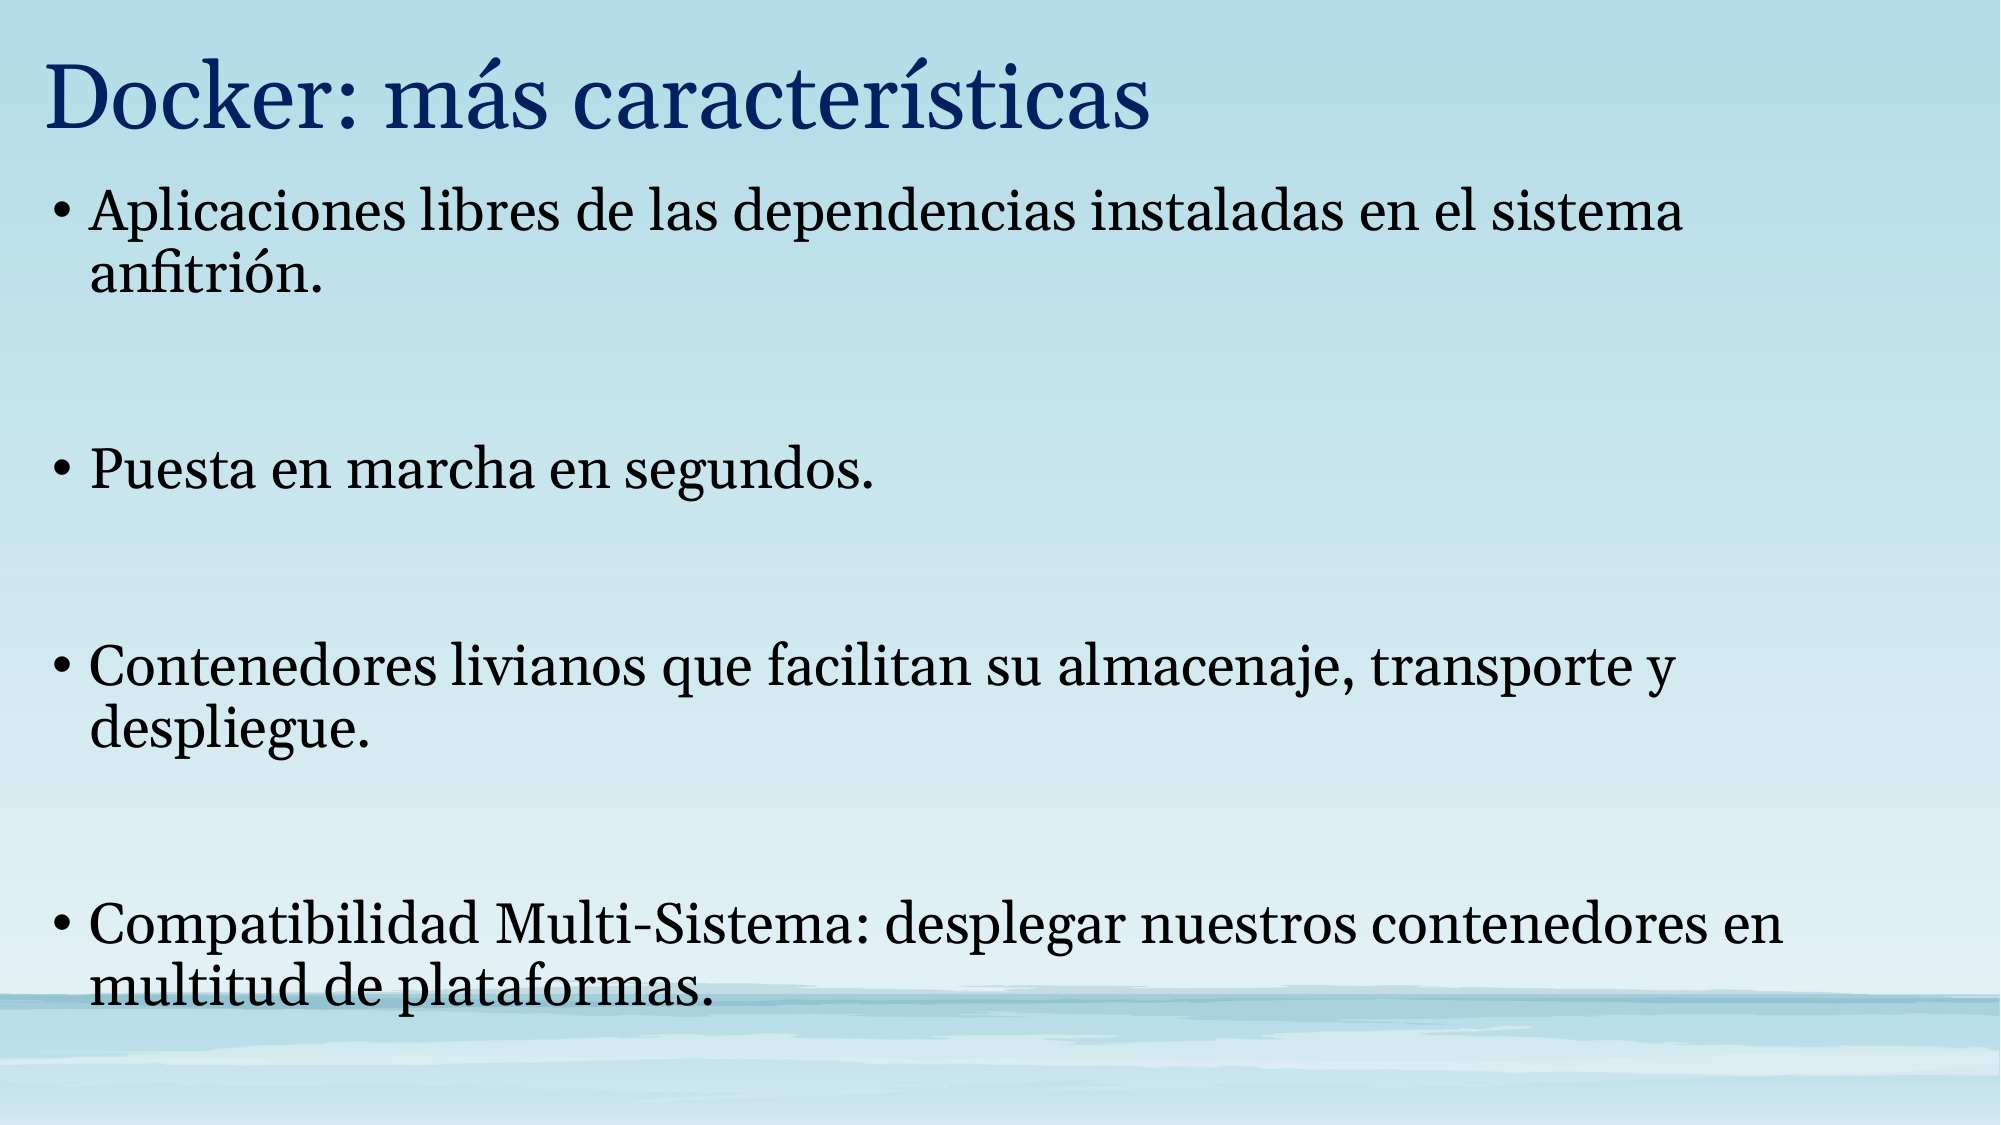

Docker: más características
Aplicaciones libres de las dependencias instaladas en el sistema anfitrión.

Puesta en marcha en segundos.

Contenedores livianos que facilitan su almacenaje, transporte y despliegue.

Compatibilidad Multi-Sistema: desplegar nuestros contenedores en multitud de plataformas.